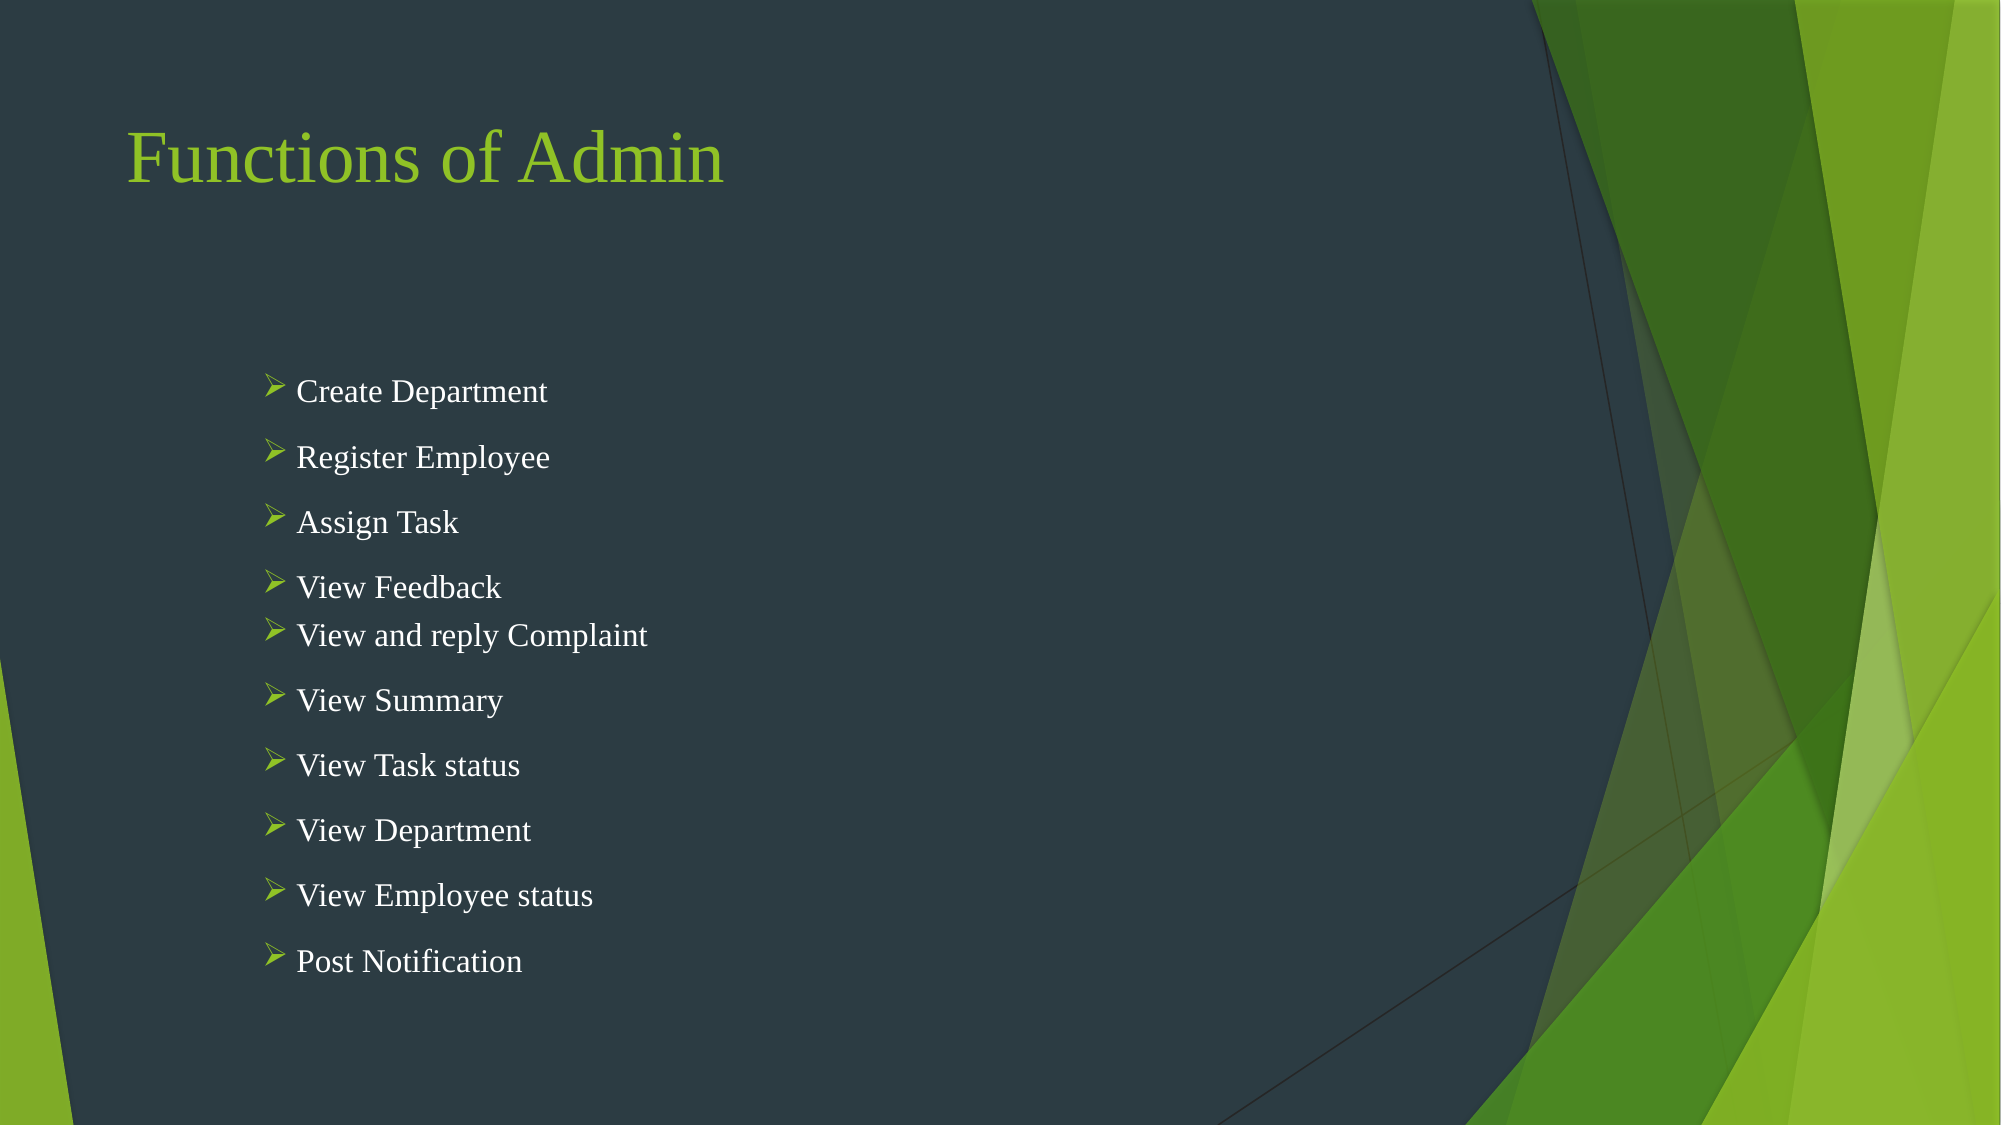

# Functions of Admin
Create Department
Register Employee
Assign Task
View Feedback
View and reply Complaint
View Summary
View Task status
View Department
View Employee status
Post Notification